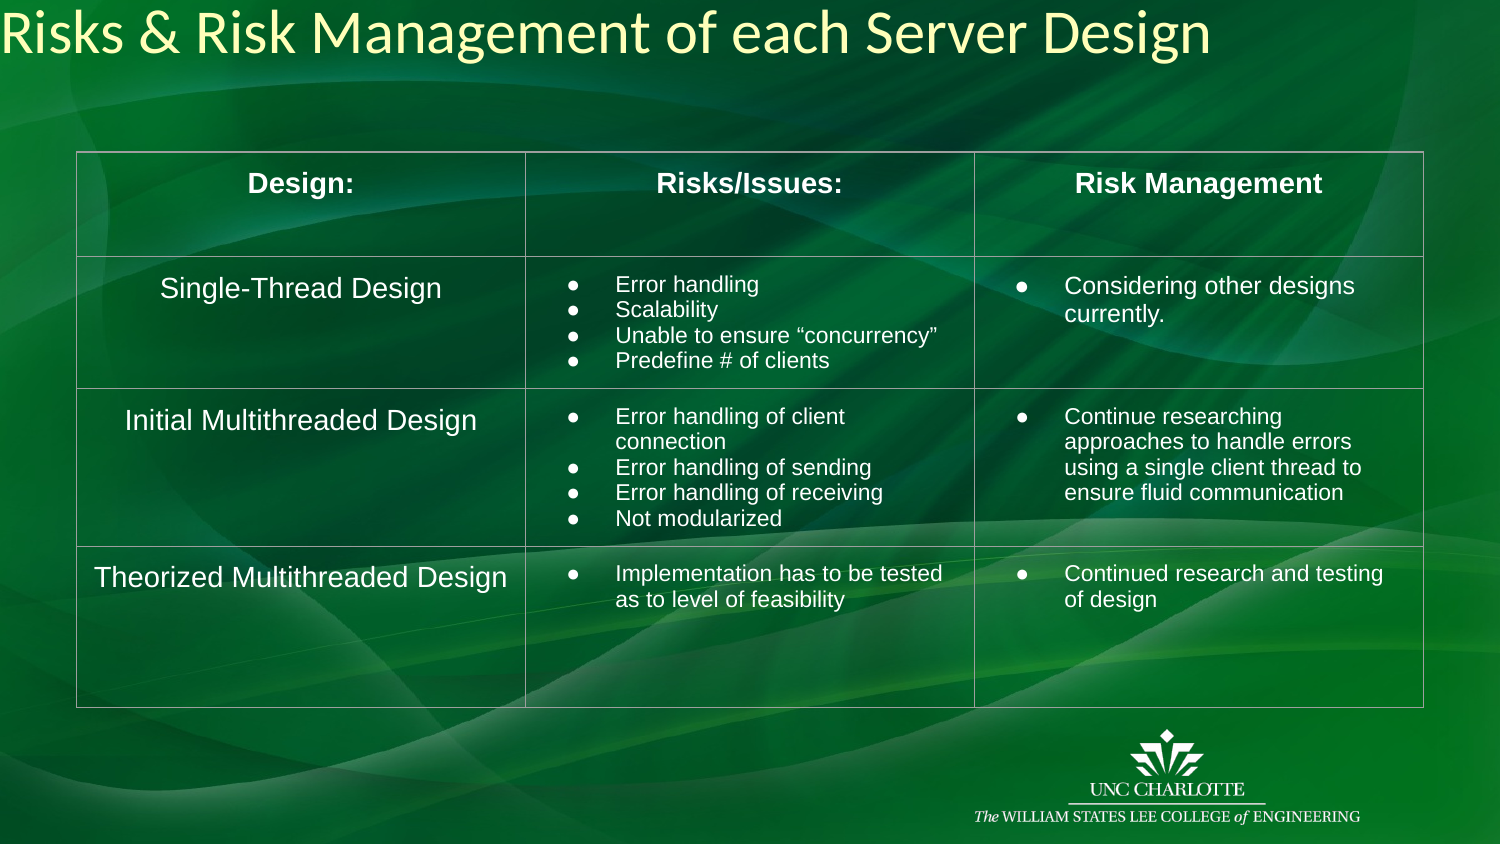

# Risks & Risk Management of each Server Design
| Design: | Risks/Issues: | Risk Management |
| --- | --- | --- |
| Single-Thread Design | Error handling Scalability Unable to ensure “concurrency” Predefine # of clients | Considering other designs currently. |
| Initial Multithreaded Design | Error handling of client connection Error handling of sending Error handling of receiving Not modularized | Continue researching approaches to handle errors using a single client thread to ensure fluid communication |
| Theorized Multithreaded Design | Implementation has to be tested as to level of feasibility | Continued research and testing of design |